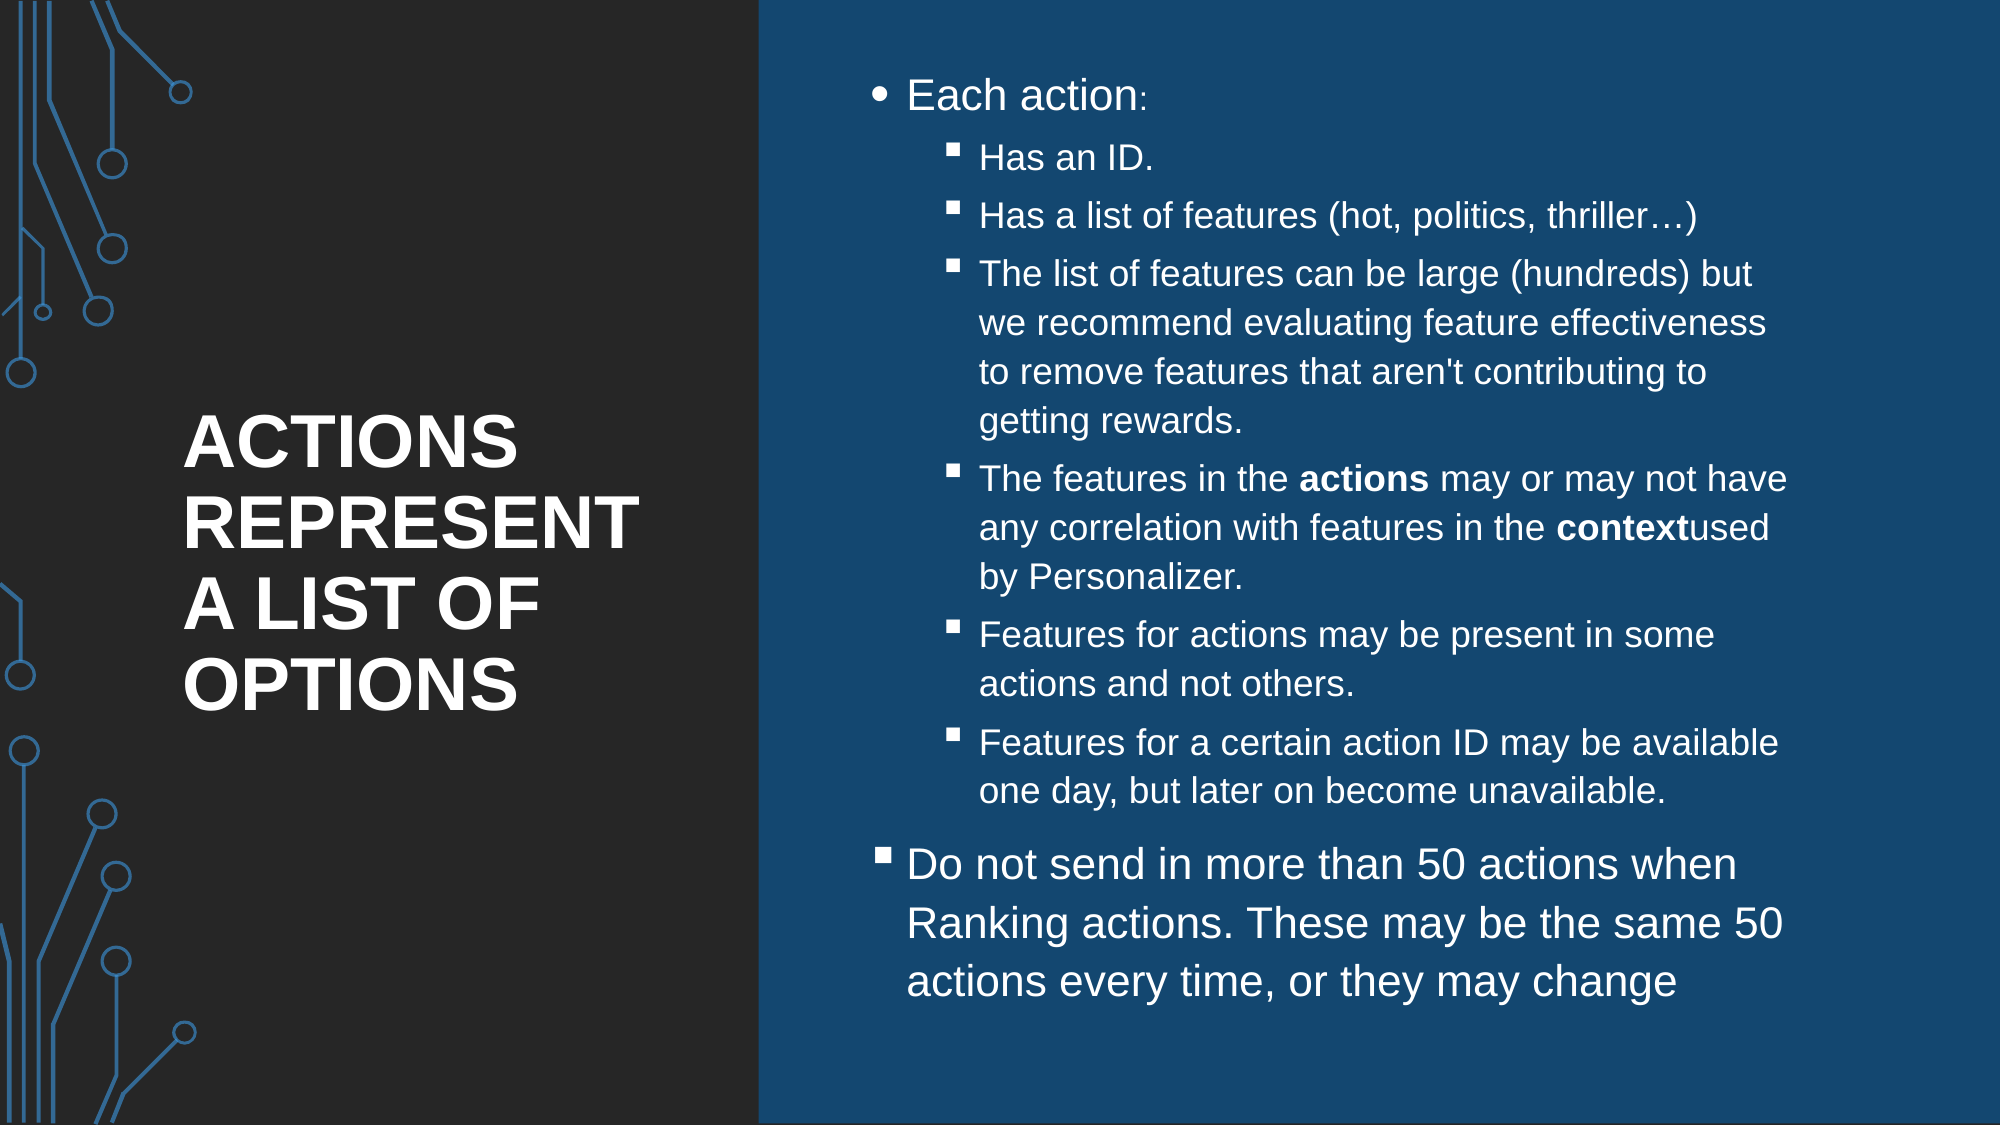

Each action:
Has an ID.
Has a list of features (hot, politics, thriller…)
The list of features can be large (hundreds) but we recommend evaluating feature effectiveness to remove features that aren't contributing to getting rewards.
The features in the actions may or may not have any correlation with features in the contextused by Personalizer.
Features for actions may be present in some actions and not others.
Features for a certain action ID may be available one day, but later on become unavailable.
Do not send in more than 50 actions when Ranking actions. These may be the same 50 actions every time, or they may change

# Actions represent a list of options
MSFTGUEST       msevent911dn